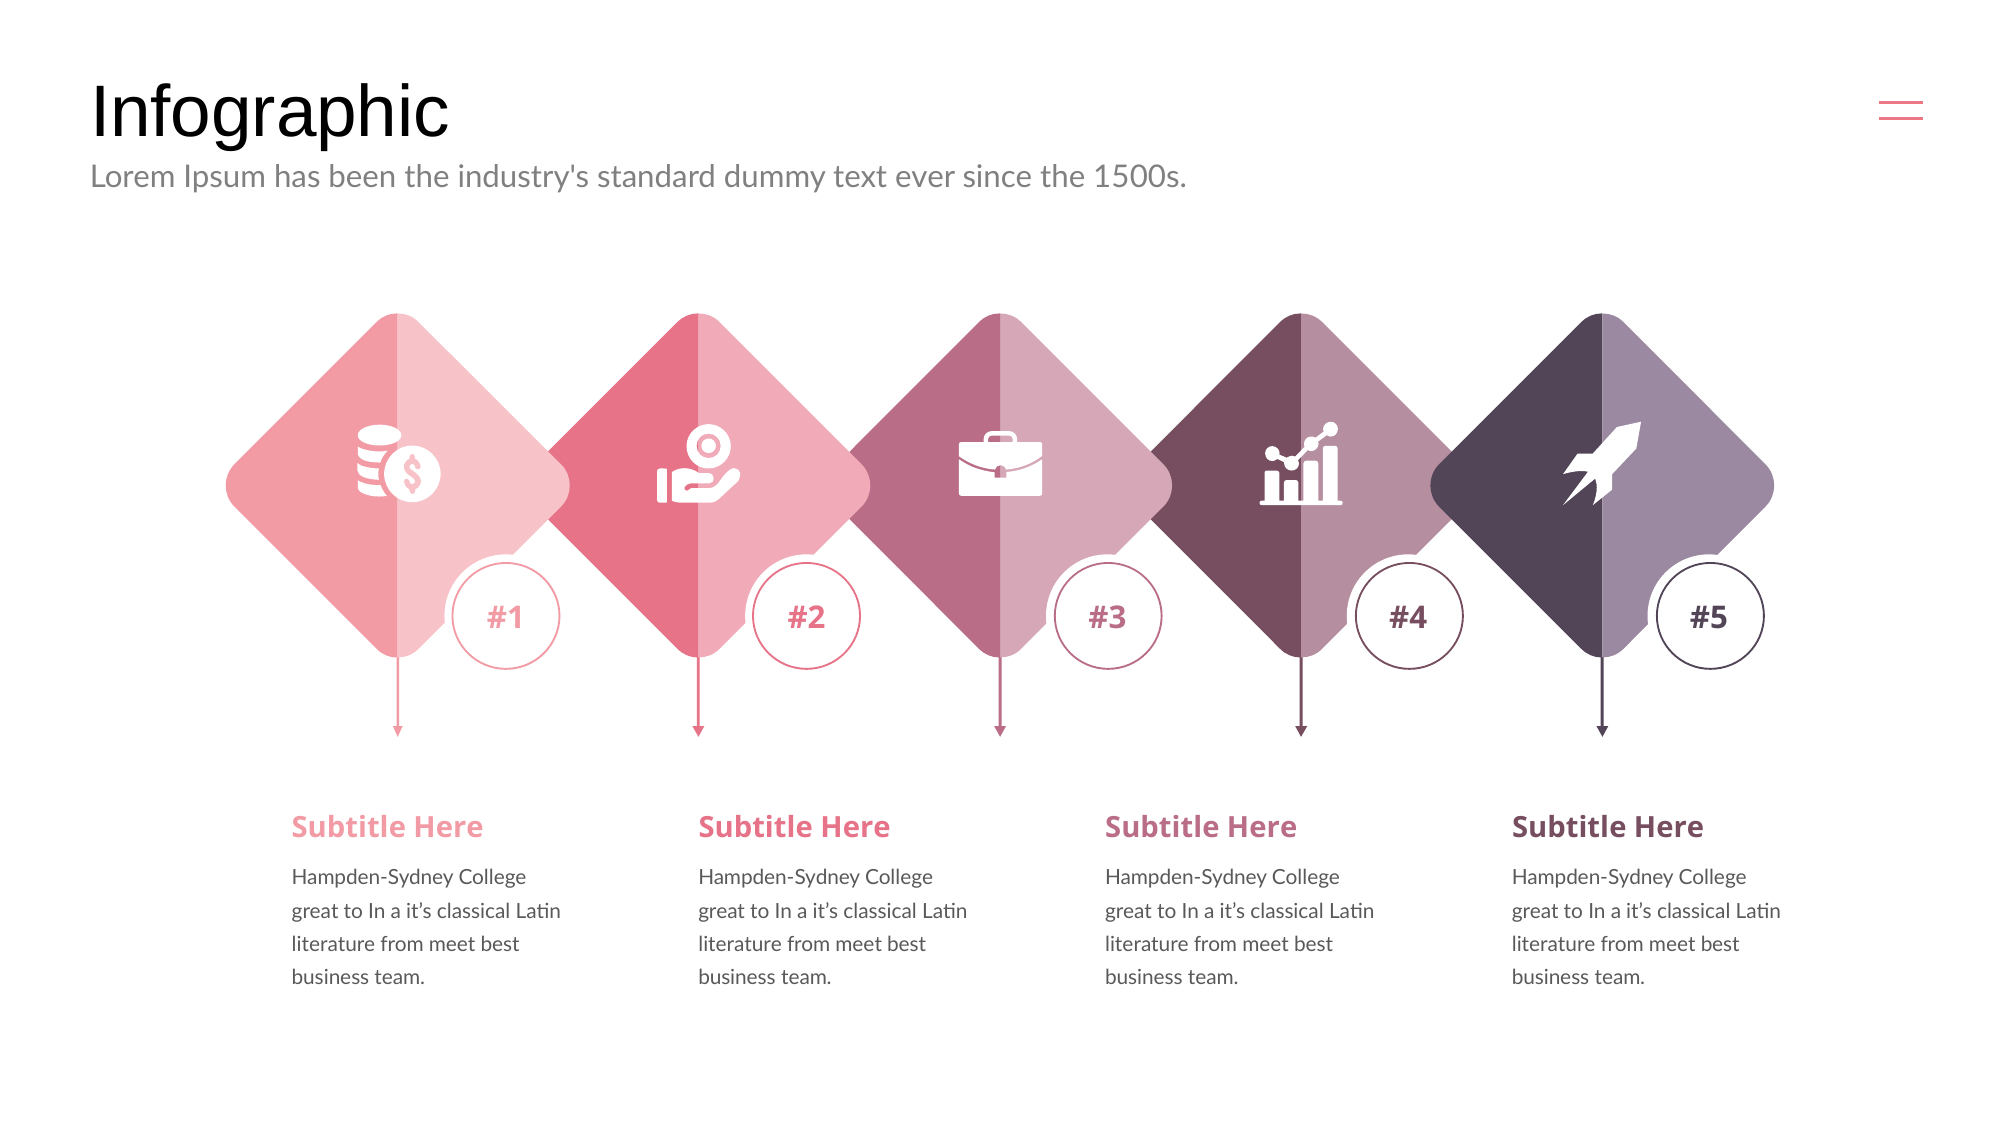

# Infographic
Lorem Ipsum has been the industry's standard dummy text ever since the 1500s.

#1
#2
#3
#4
#5

Subtitle Here
Subtitle Here
Subtitle Here
Subtitle Here
Hampden-Sydney College great to In a it’s classical Latin literature from meet best business team.
Hampden-Sydney College great to In a it’s classical Latin literature from meet best business team.
Hampden-Sydney College great to In a it’s classical Latin literature from meet best business team.
Hampden-Sydney College great to In a it’s classical Latin literature from meet best business team.